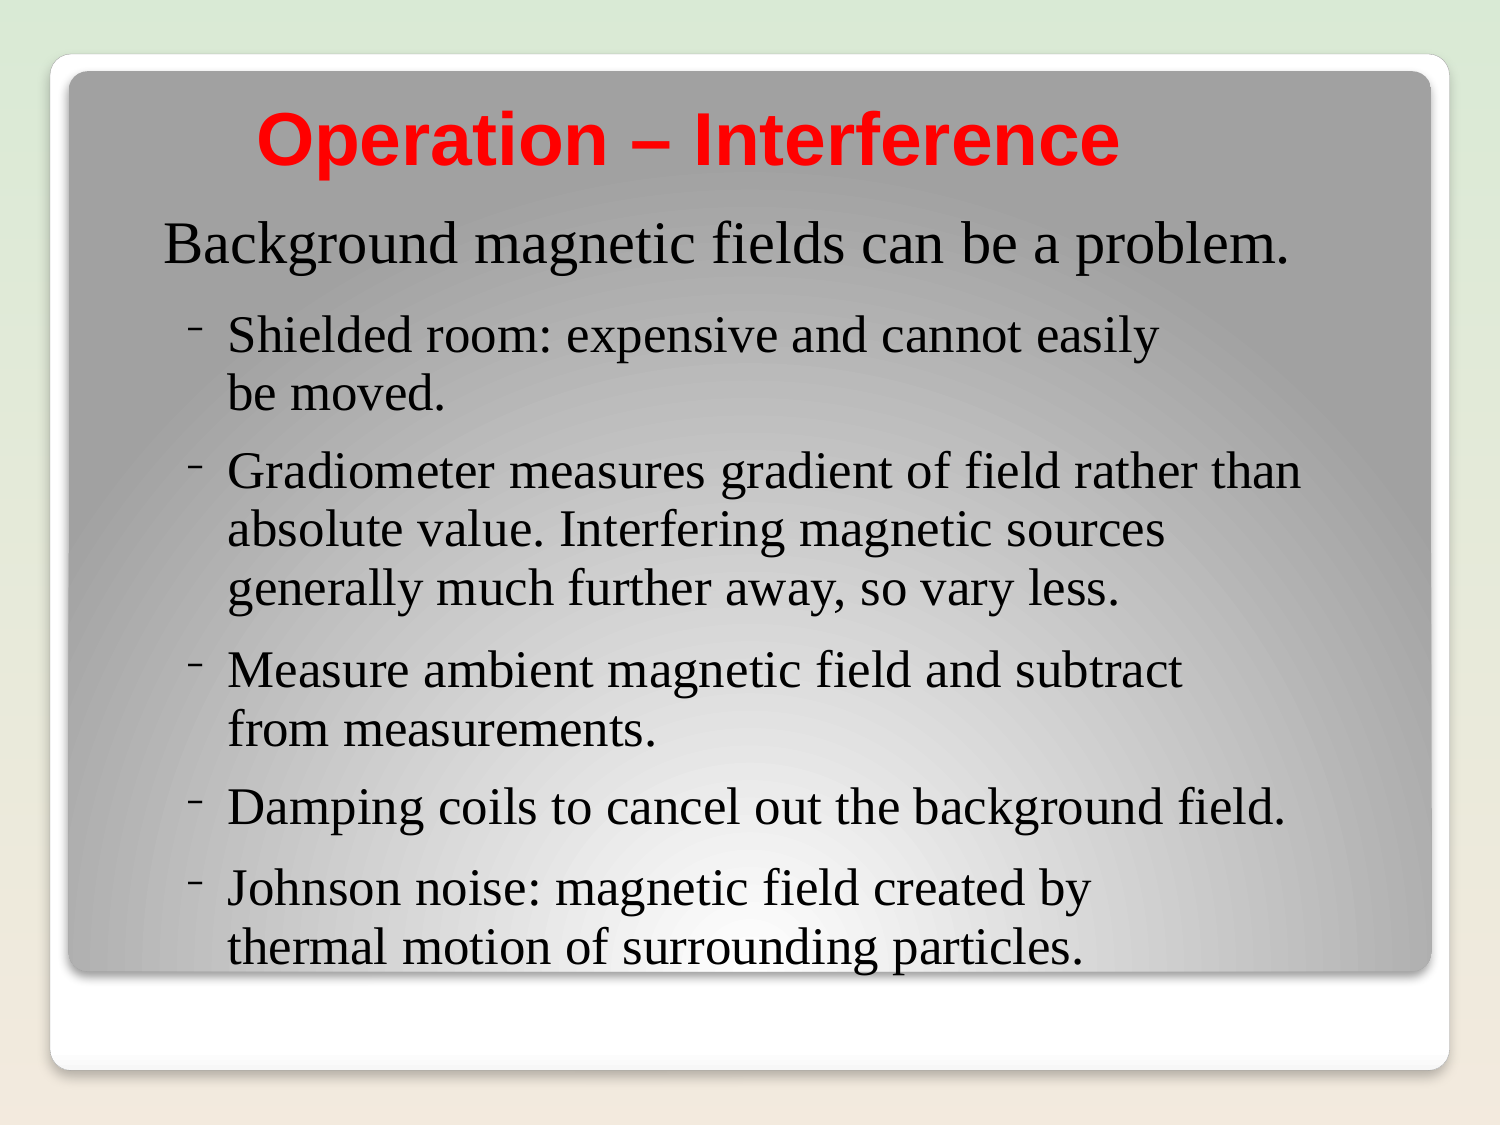

# Operation – Interference
Background magnetic fields can be a problem.
Shielded room: expensive and cannot easily be moved.
Gradiometer measures gradient of field rather than absolute value. Interfering magnetic sources generally much further away, so vary less.
Measure ambient magnetic field and subtract from measurements.
Damping coils to cancel out the background field.
Johnson noise: magnetic field created by thermal motion of surrounding particles.